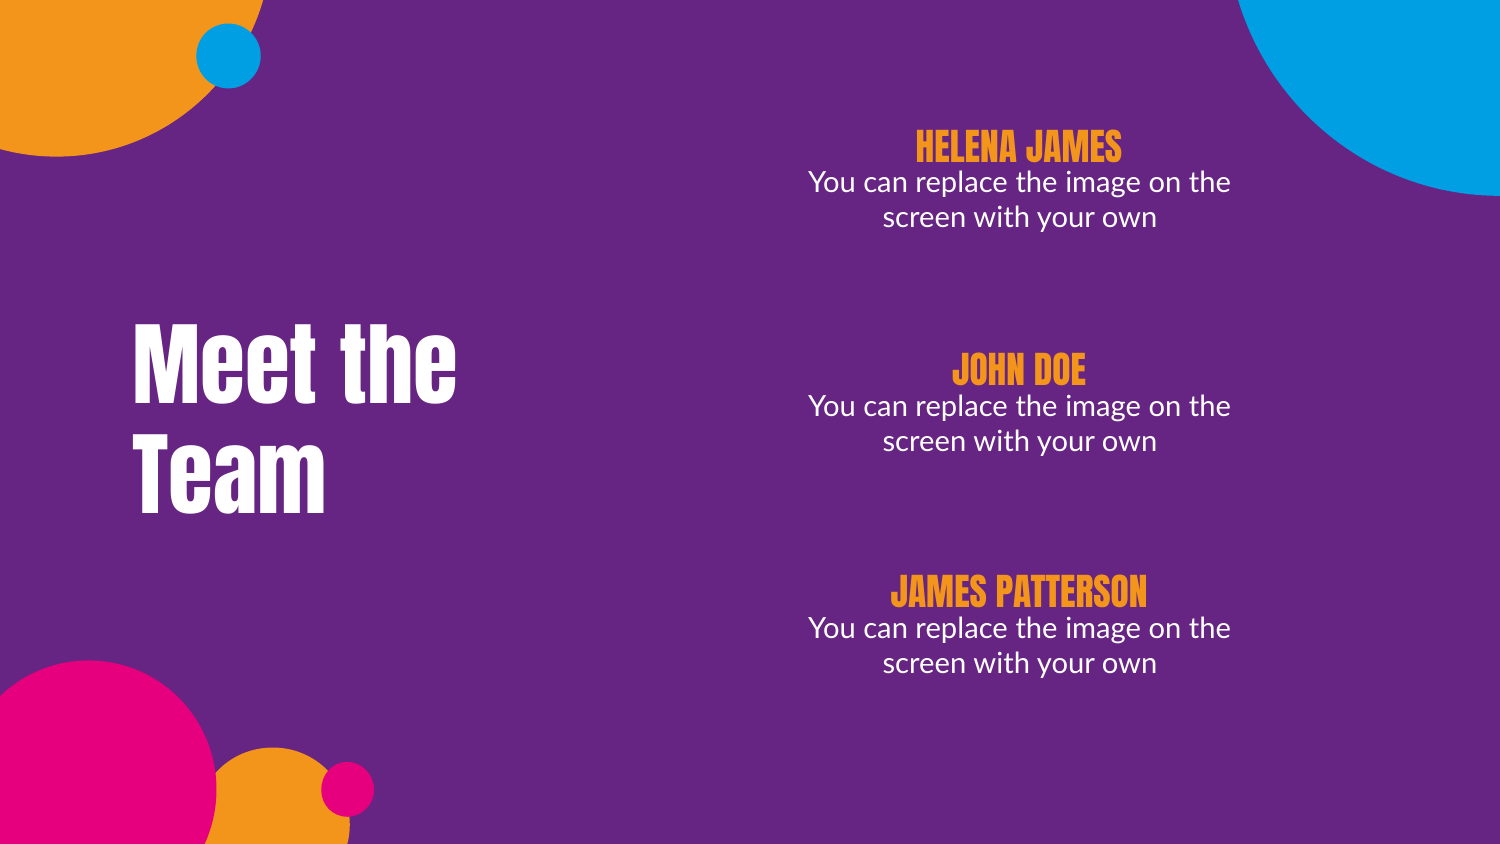

HELENA JAMES

You can replace the image on the screen with your own

# Meet the Team
JOHN DOE

You can replace the image on the screen with your own
JAMES PATTERSON

You can replace the image on the screen with your own